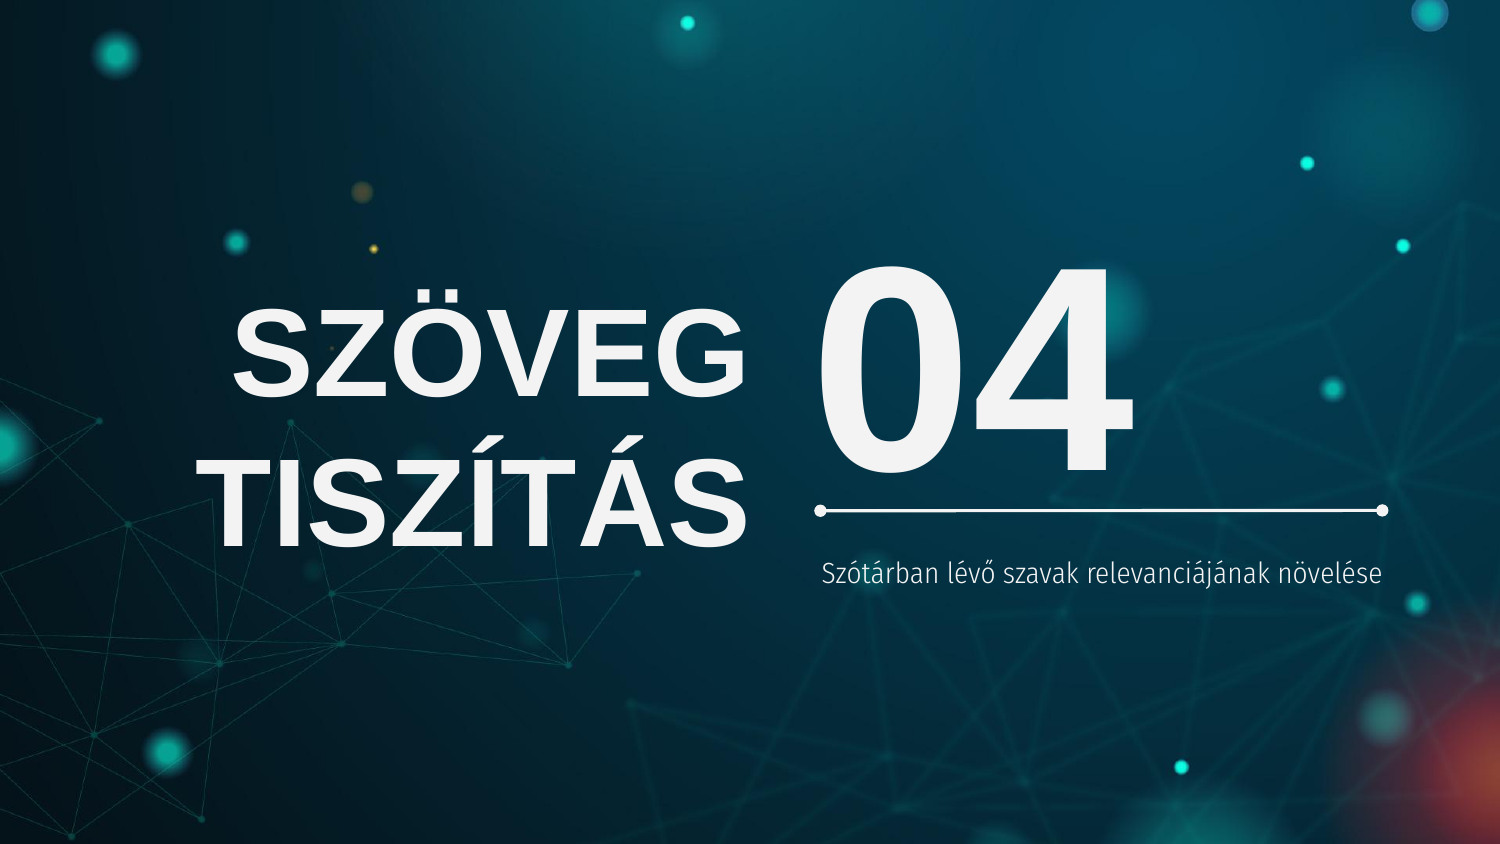

# SZÖVEG TISZÍTÁS
04
Szótárban lévő szavak relevanciájának növelése